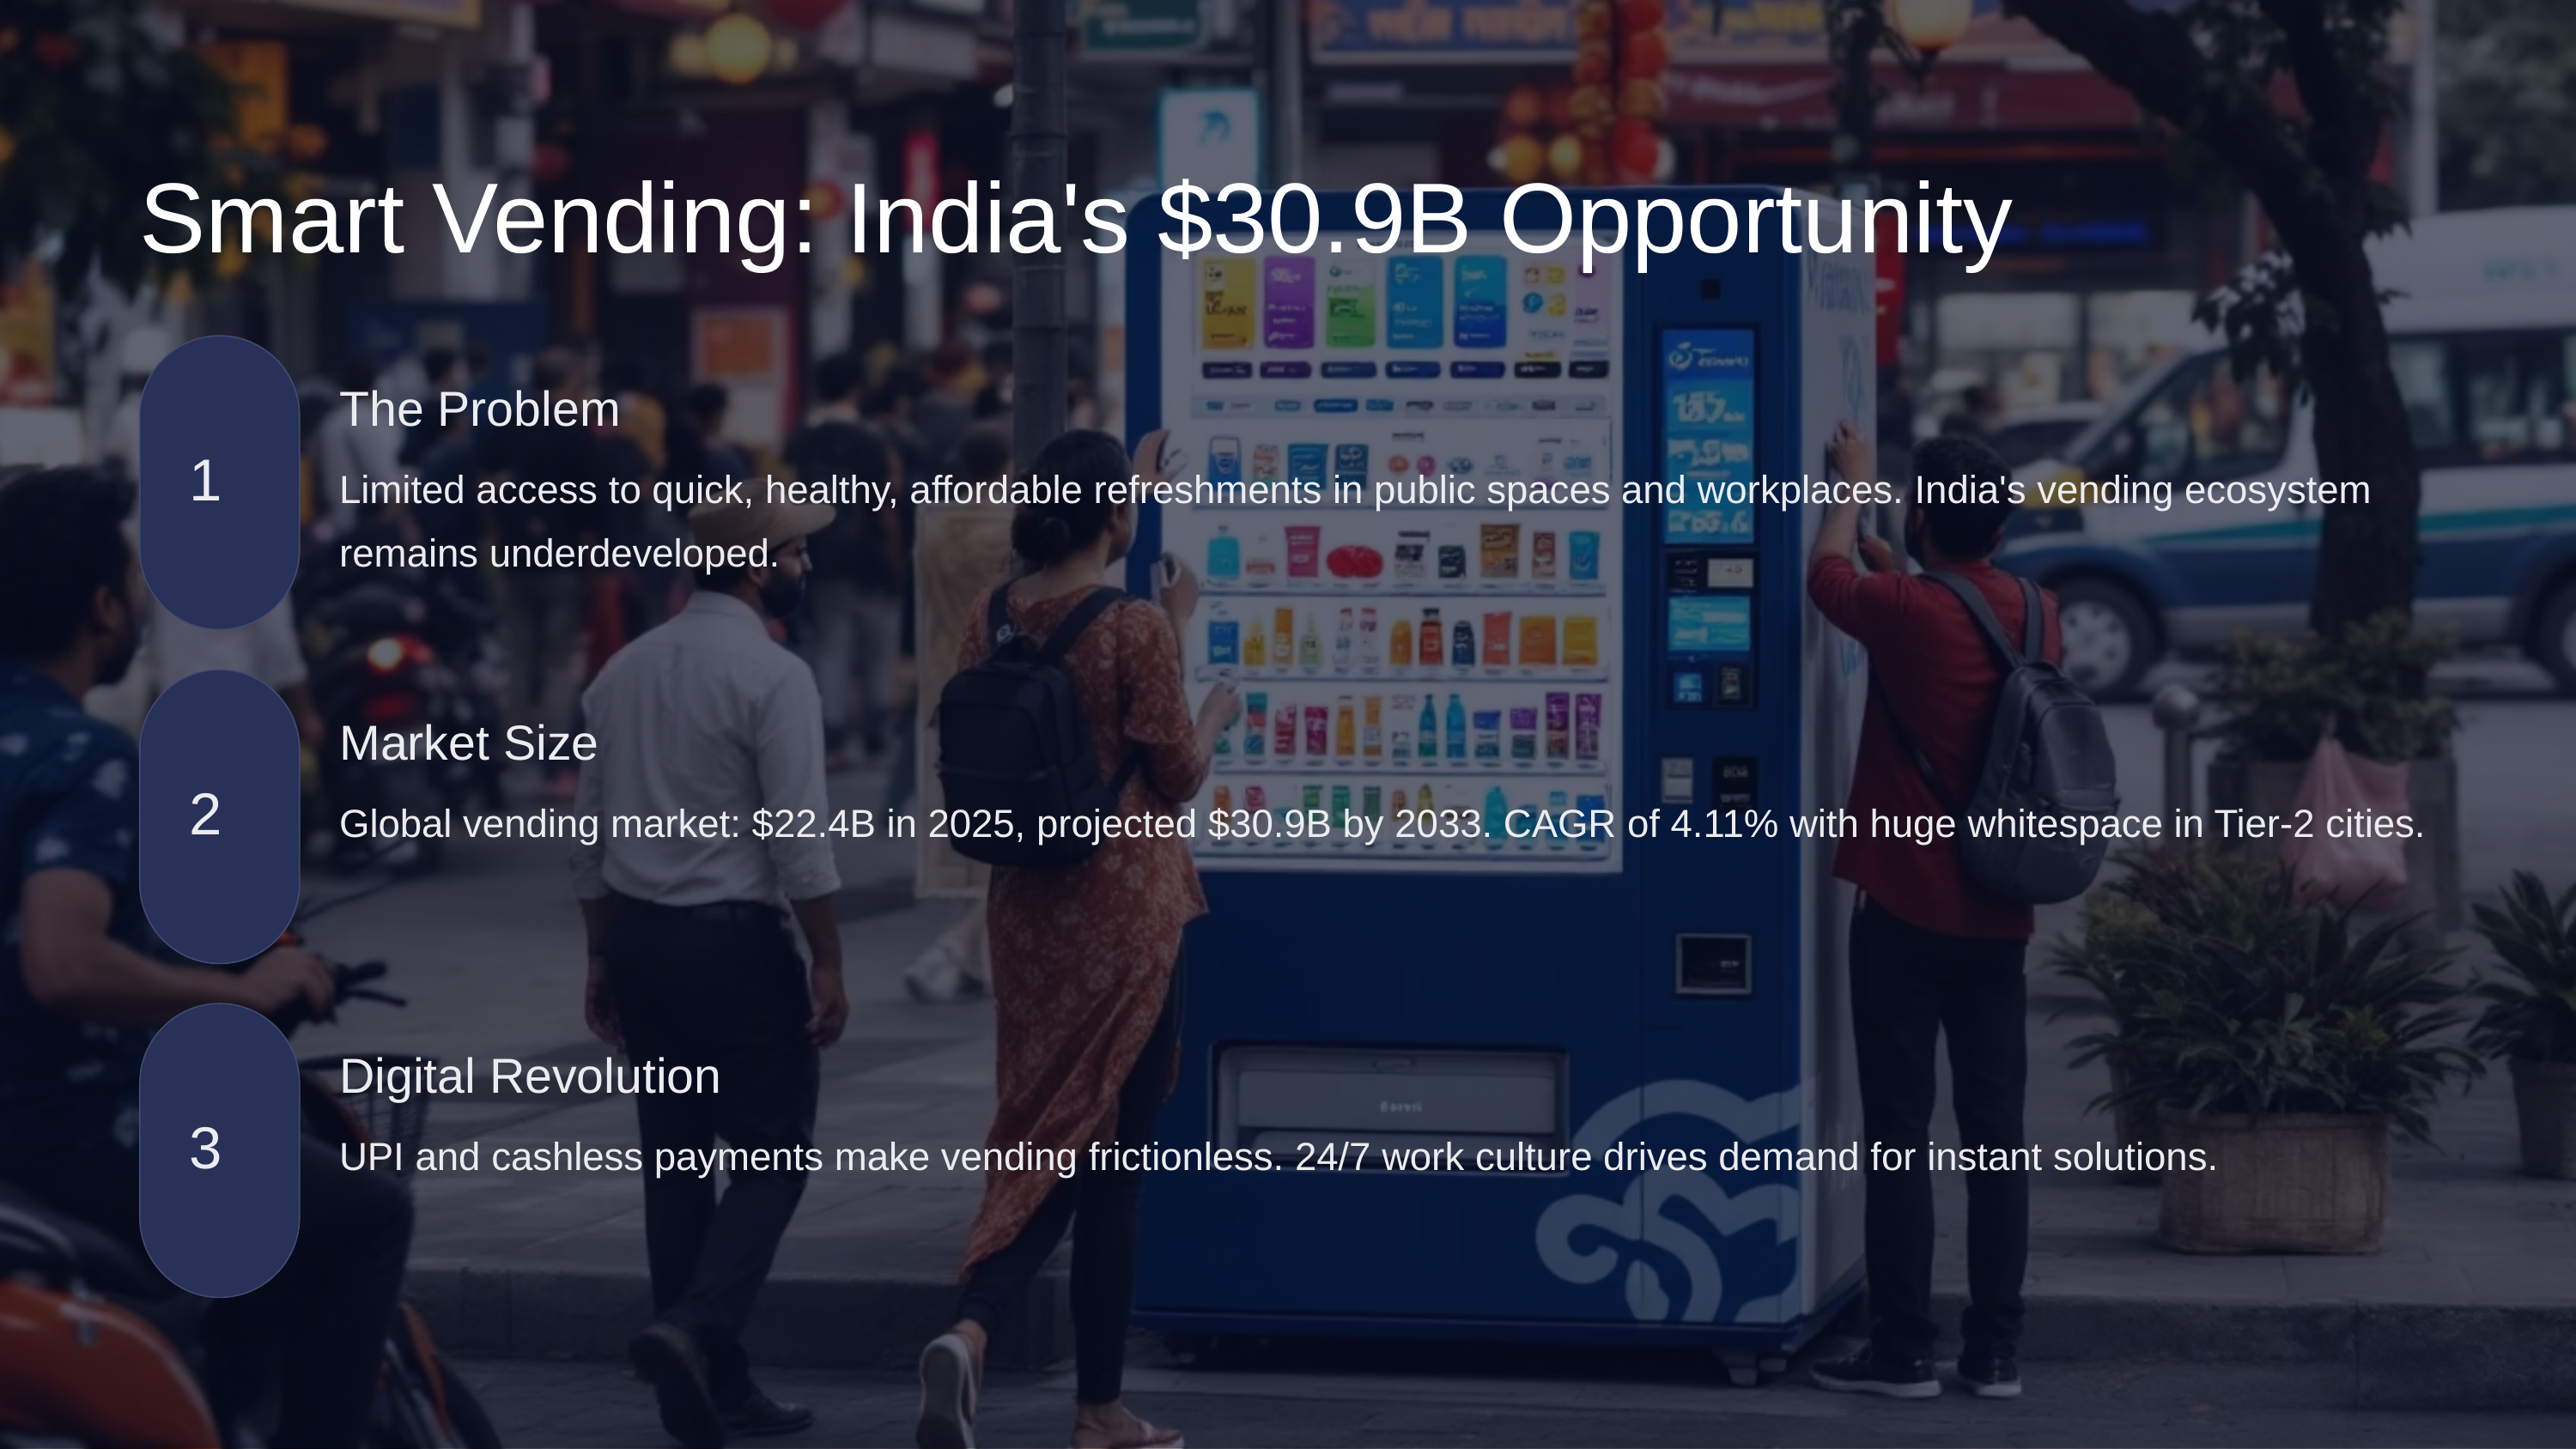

Smart Vending: India's $30.9B Opportunity

The Problem
Limited access to quick, healthy, affordable refreshments in public spaces and workplaces. India's vending ecosystem remains underdeveloped.
1

Market Size
Global vending market: $22.4B in 2025, projected $30.9B by 2033. CAGR of 4.11% with huge whitespace in Tier-2 cities.
2

Digital Revolution
UPI and cashless payments make vending frictionless. 24/7 work culture drives demand for instant solutions.
3